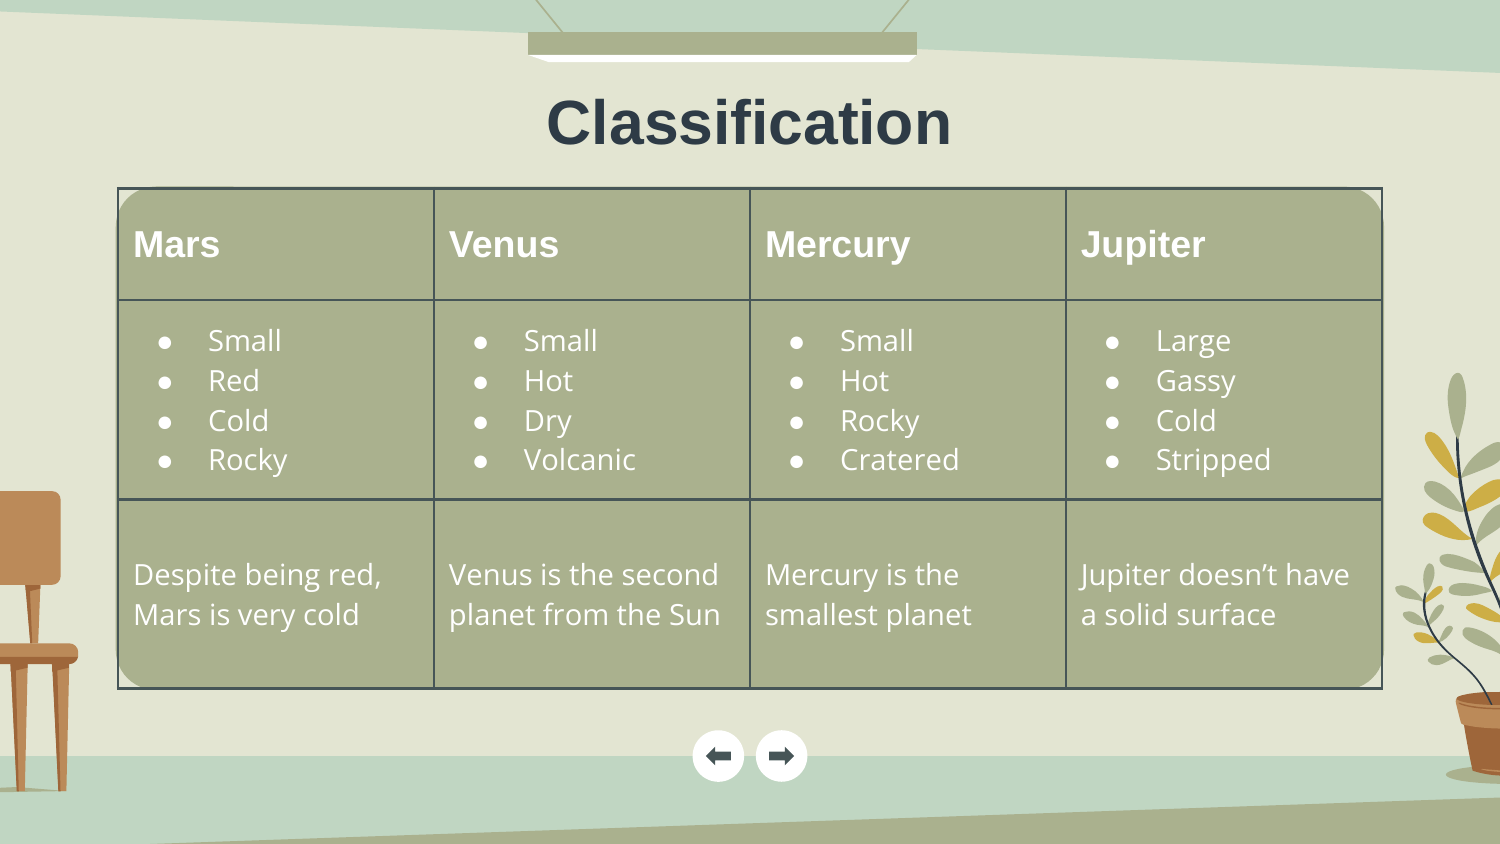

# Classification

| Mars | Venus | Mercury | Jupiter |
| --- | --- | --- | --- |
| Small Red Cold Rocky | Small Hot Dry Volcanic | Small Hot Rocky Cratered | Large Gassy Cold Stripped |
| Despite being red, Mars is very cold | Venus is the second planet from the Sun | Mercury is the smallest planet | Jupiter doesn’t have a solid surface |